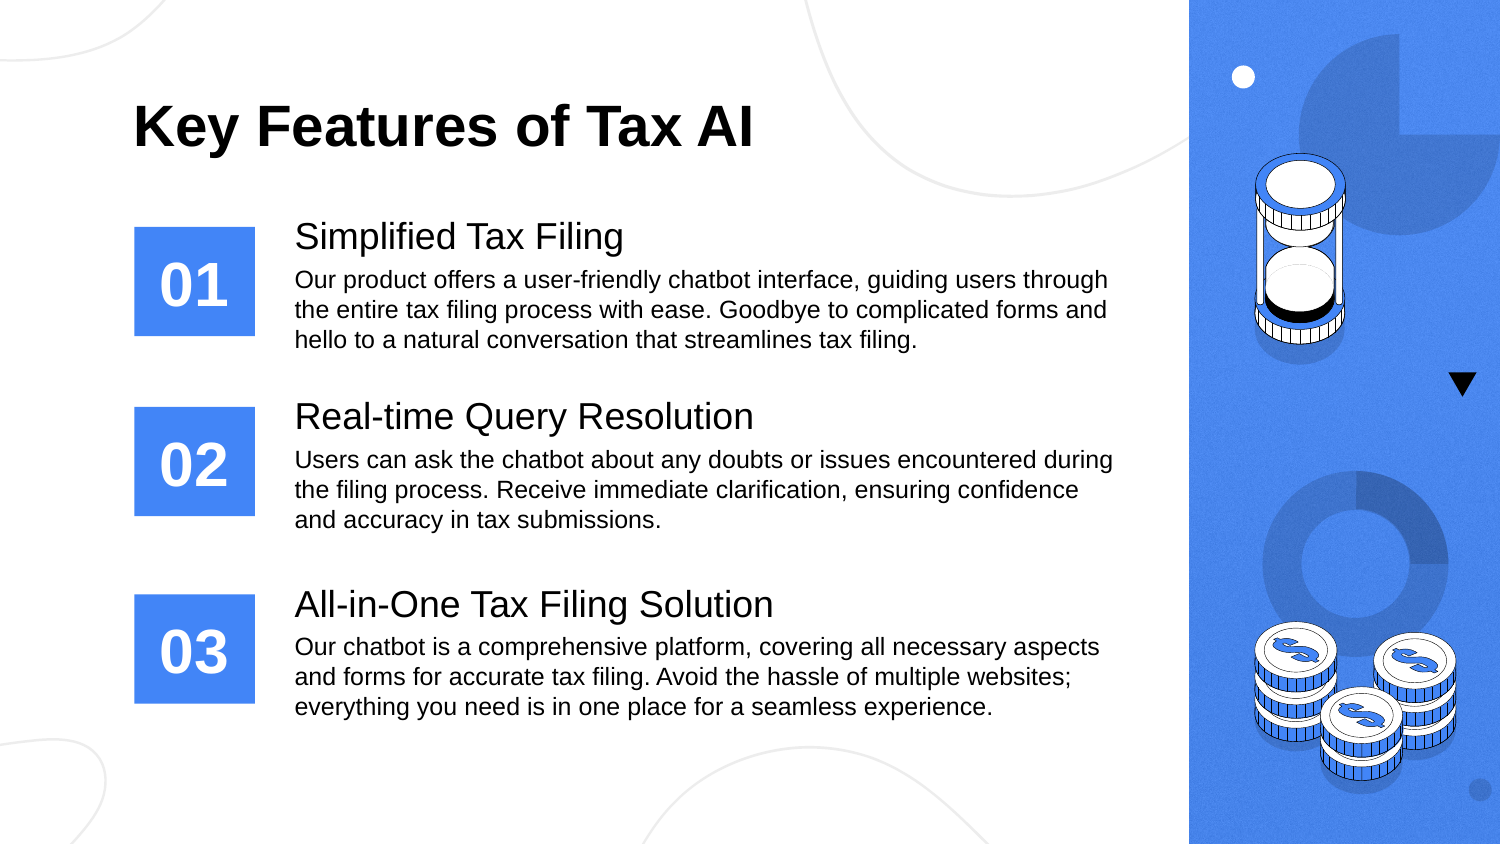

# Key Features of Tax AI

Simplified Tax Filing
01
Our product offers a user-friendly chatbot interface, guiding users through the entire tax filing process with ease. Goodbye to complicated forms and hello to a natural conversation that streamlines tax filing.

Real-time Query Resolution
02
Users can ask the chatbot about any doubts or issues encountered during the filing process. Receive immediate clarification, ensuring confidence and accuracy in tax submissions.

All-in-One Tax Filing Solution
03
Our chatbot is a comprehensive platform, covering all necessary aspects and forms for accurate tax filing. Avoid the hassle of multiple websites; everything you need is in one place for a seamless experience.